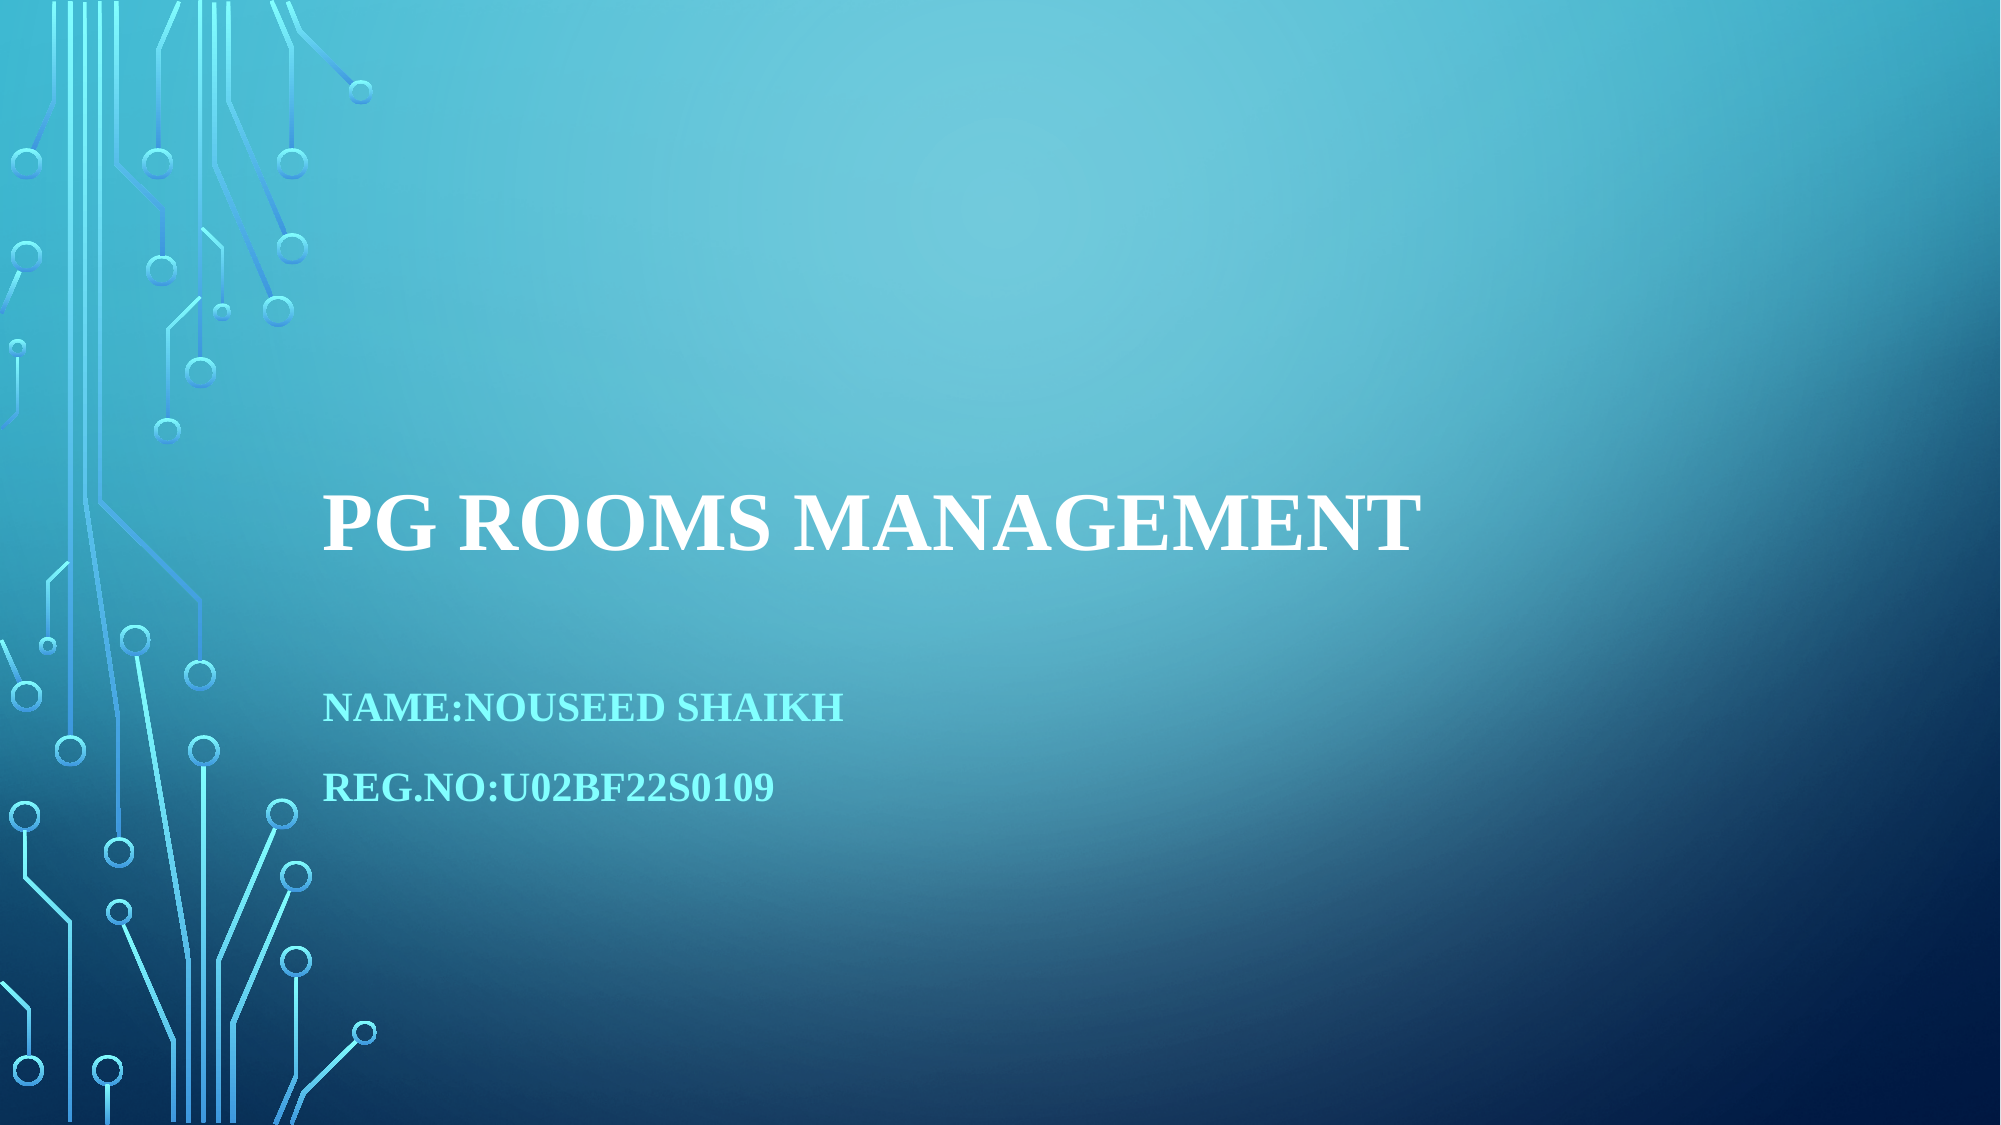

# PG ROOMS MANAGEMENT

NAME:NOUSEED SHAIKH
REG.NO:U02BF22S0109